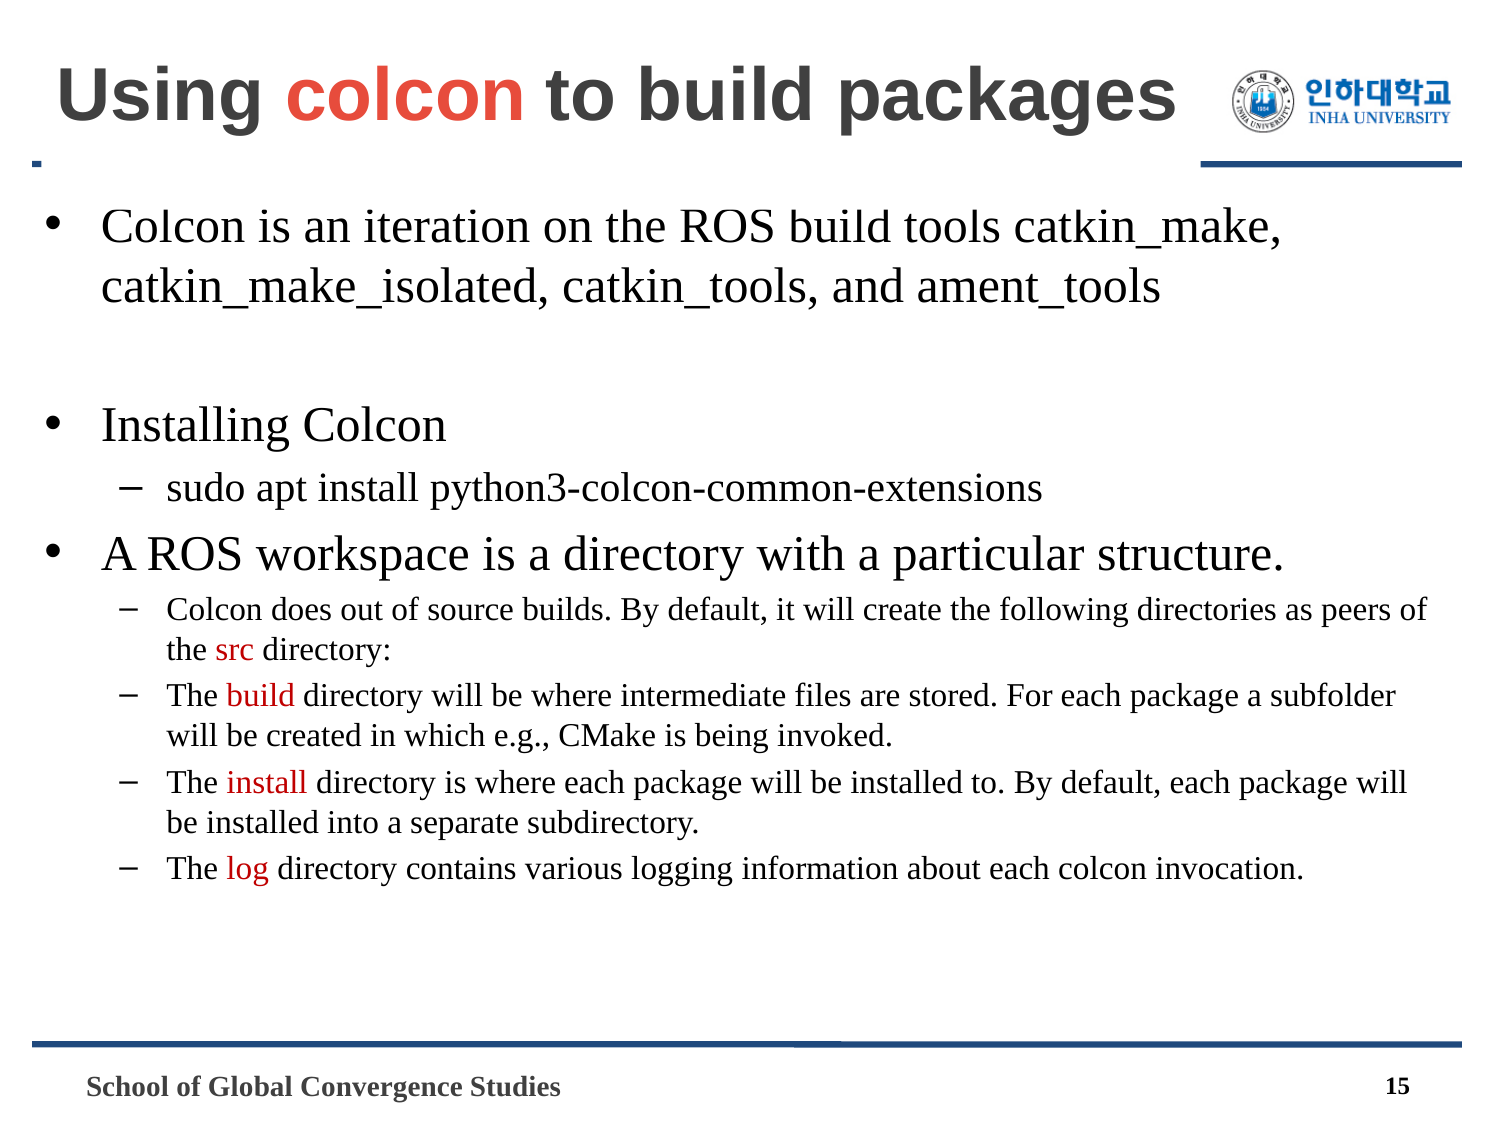

# Using colcon to build packages
Colcon is an iteration on the ROS build tools catkin_make,            catkin_make_isolated, catkin_tools, and ament_tools

Installing Colcon
sudo apt install python3-colcon-common-extensions
A ROS workspace is a directory with a particular structure.
Colcon does out of source builds. By default, it will create the following directories as peers of the src directory:
The build directory will be where intermediate files are stored. For each package a subfolder will be created in which e.g., CMake is being invoked.
The install directory is where each package will be installed to. By default, each package will be installed into a separate subdirectory.
The log directory contains various logging information about each colcon invocation.

15